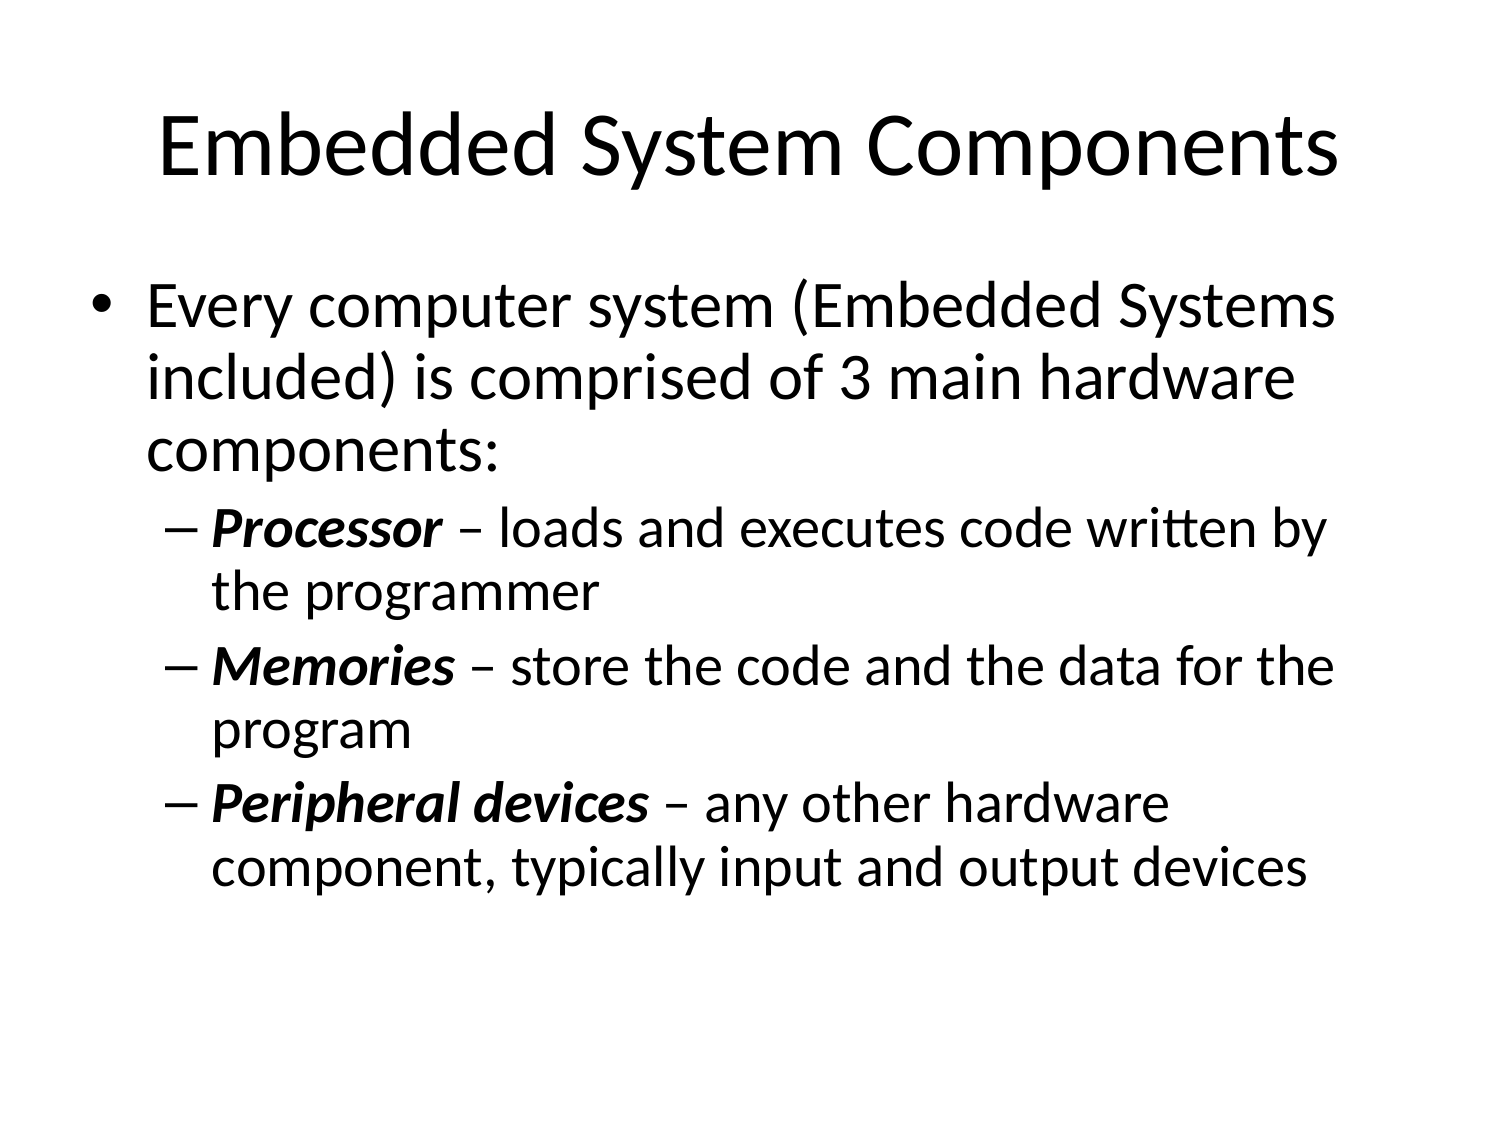

# Embedded System Components
Every computer system (Embedded Systems included) is comprised of 3 main hardware components:
Processor – loads and executes code written by the programmer
Memories – store the code and the data for the program
Peripheral devices – any other hardware component, typically input and output devices